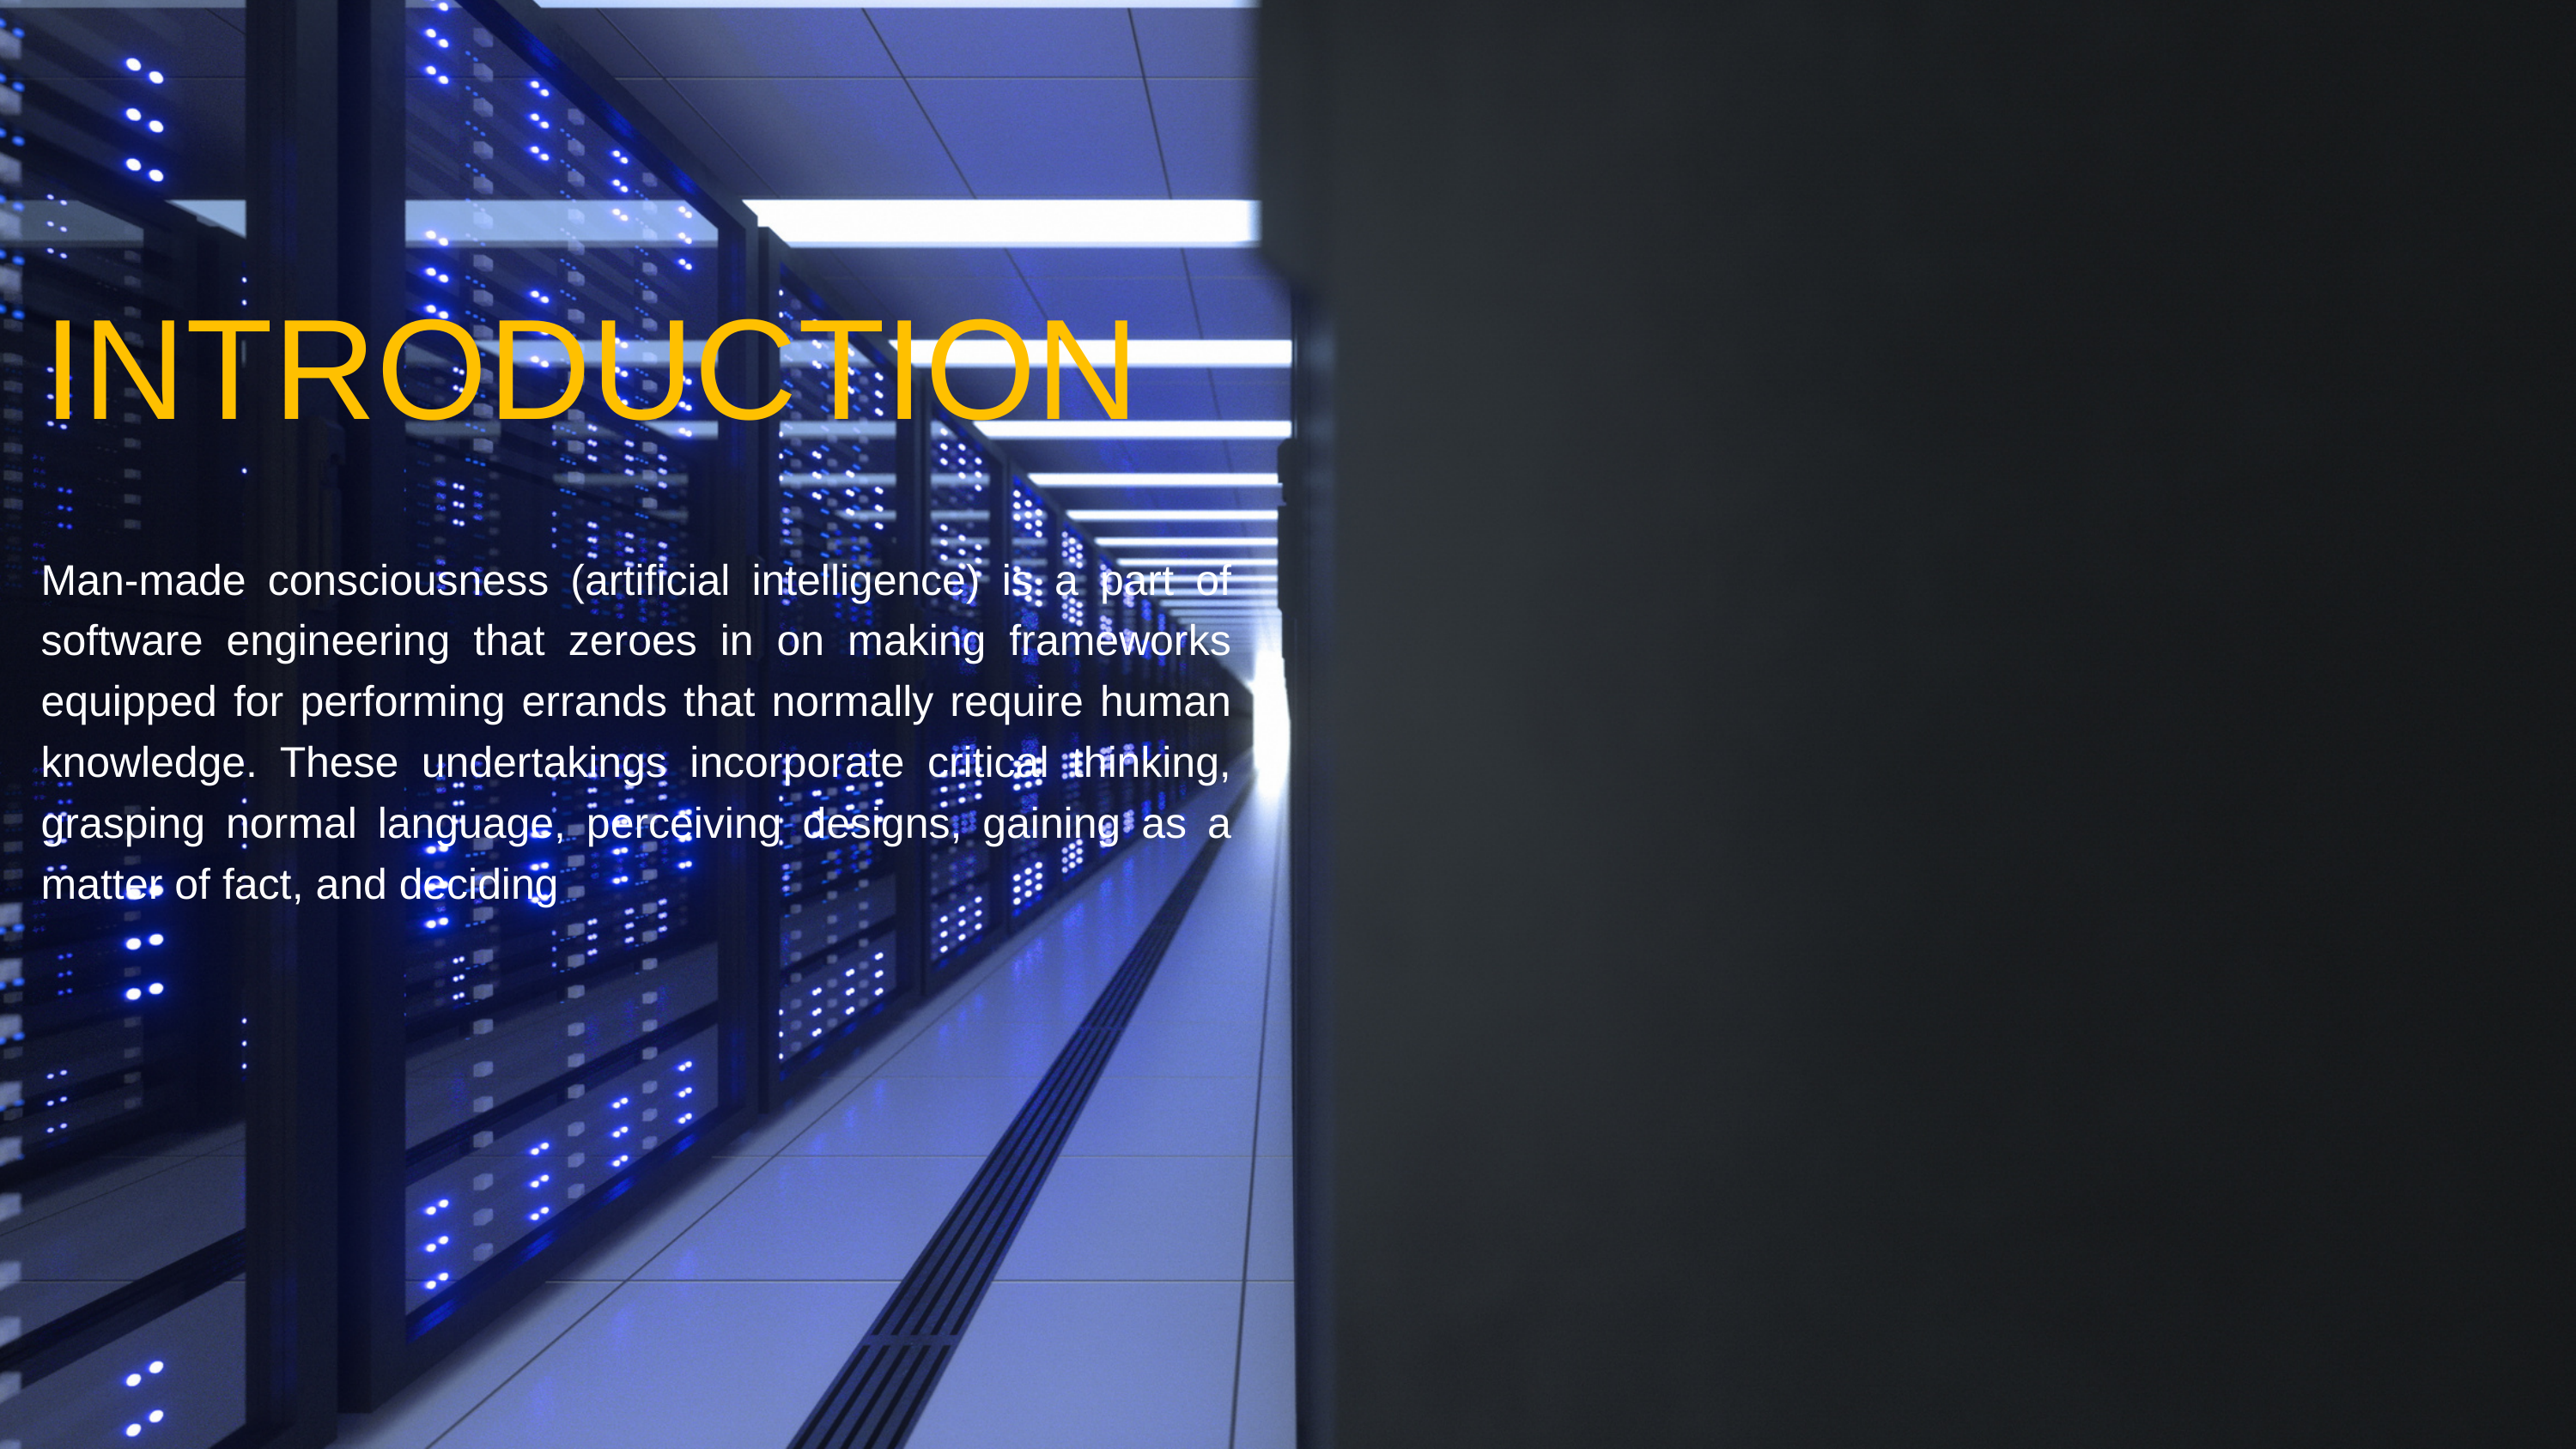

INTRODUCTION
Man-made consciousness (artificial intelligence) is a part of software engineering that zeroes in on making frameworks equipped for performing errands that normally require human knowledge. These undertakings incorporate critical thinking, grasping normal language, perceiving designs, gaining as a matter of fact, and deciding